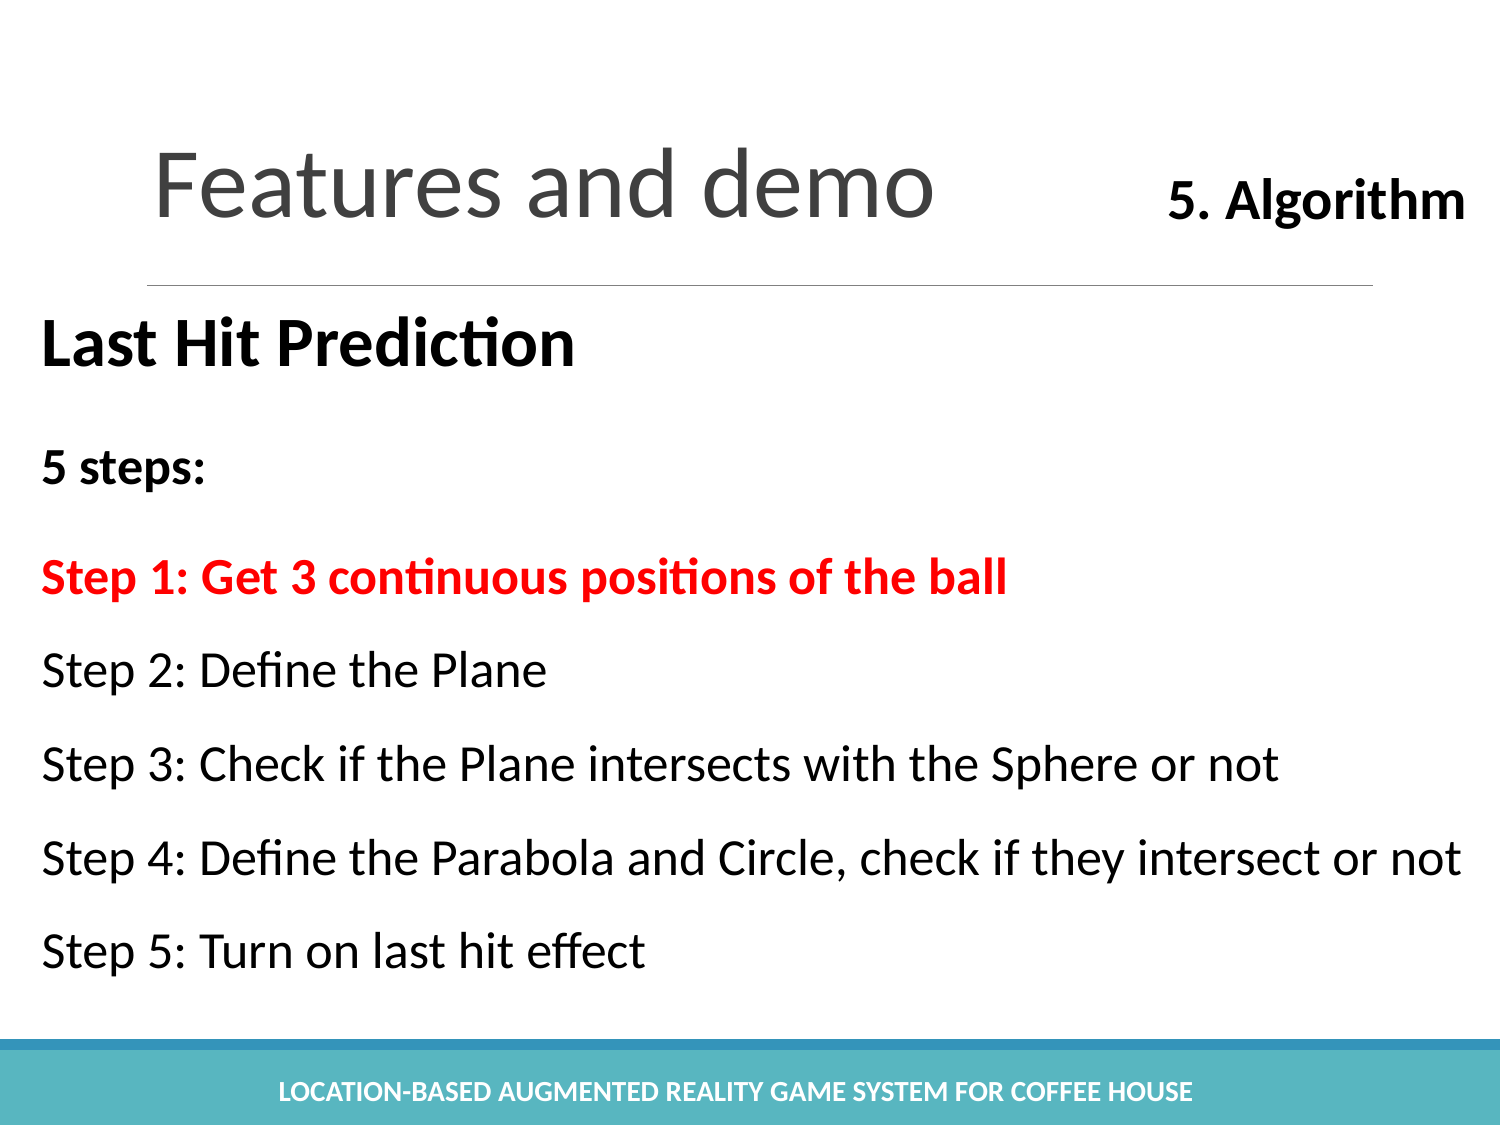

# Features and demo
5. Algorithm
Last Hit Prediction
5 steps:
Step 1: Get 3 continuous positions of the ball
Step 2: Define the Plane
Step 3: Check if the Plane intersects with the Sphere or not
Step 4: Define the Parabola and Circle, check if they intersect or not
Step 5: Turn on last hit effect
Location-based Augmented Reality Game System for Coffee House
79